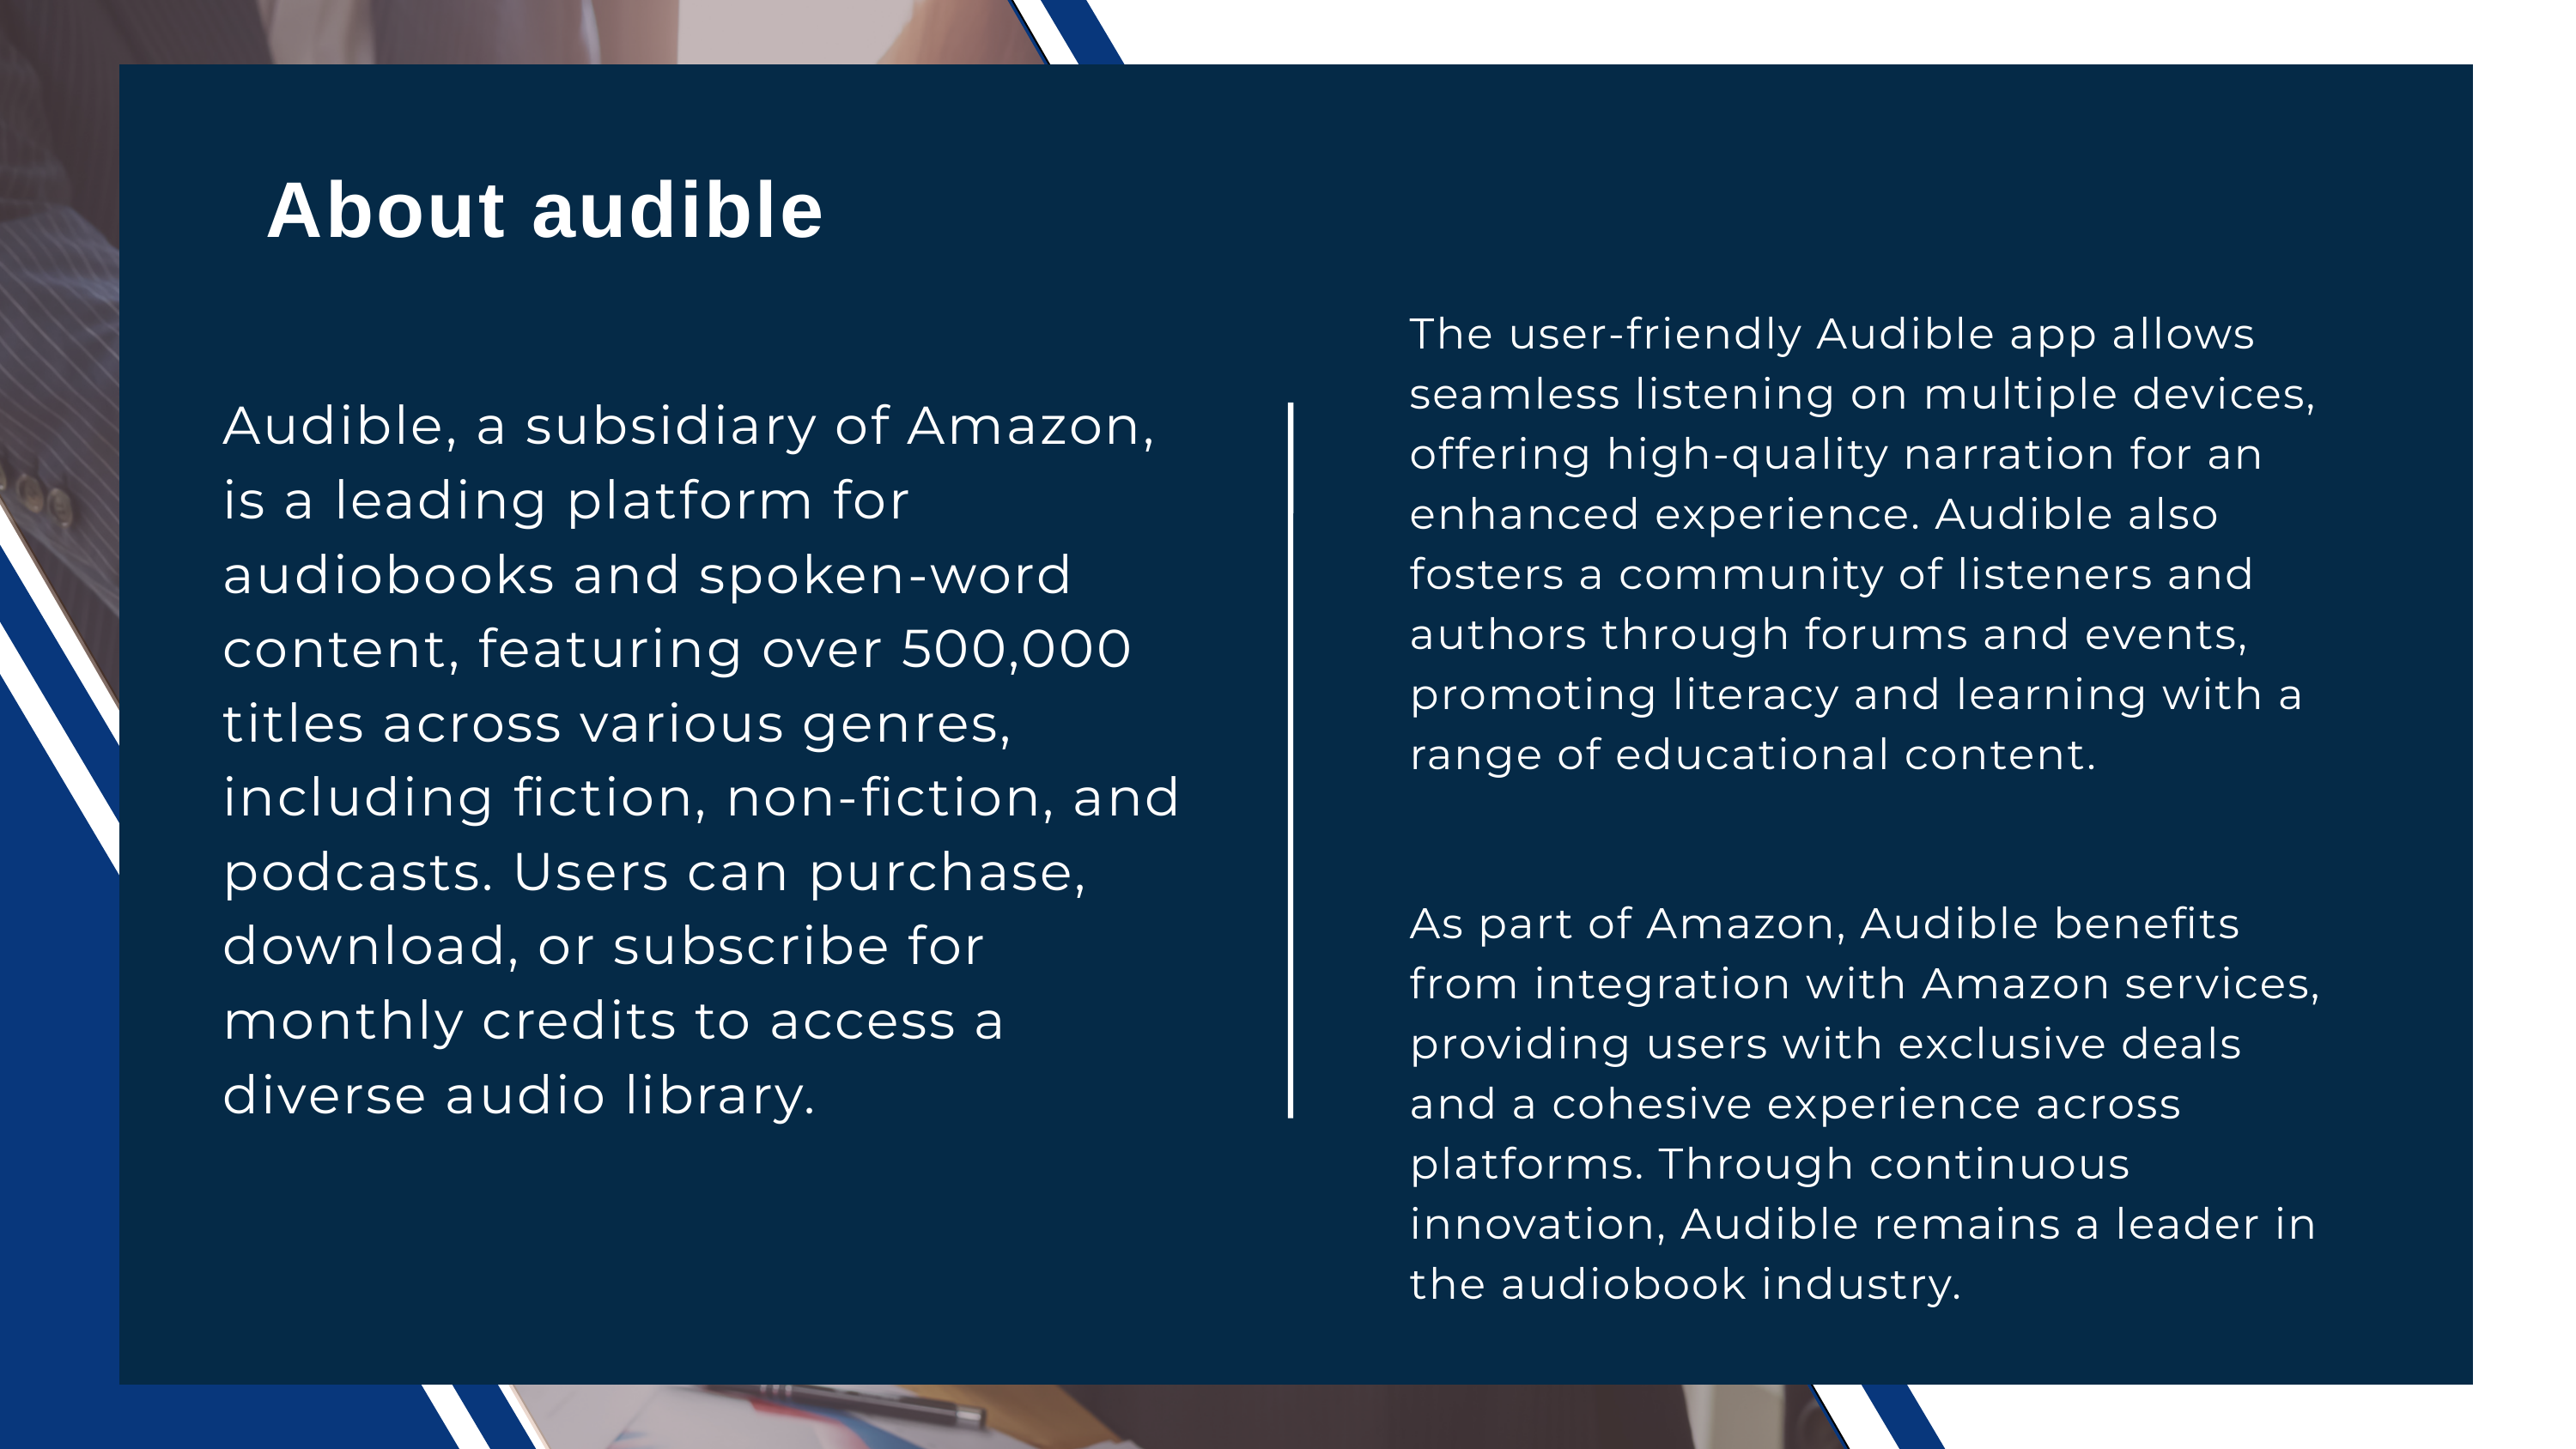

About audible

The user-friendly Audible app allows seamless listening on multiple devices, offering high-quality narration for an enhanced experience. Audible also fosters a community of listeners and authors through forums and events, promoting literacy and learning with a range of educational content.
Audible, a subsidiary of Amazon, is a leading platform for audiobooks and spoken-word content, featuring over 500,000 titles across various genres, including fiction, non-fiction, and podcasts. Users can purchase, download, or subscribe for monthly credits to access a diverse audio library.

As part of Amazon, Audible benefits from integration with Amazon services, providing users with exclusive deals and a cohesive experience across platforms. Through continuous innovation, Audible remains a leader in the audiobook industry.